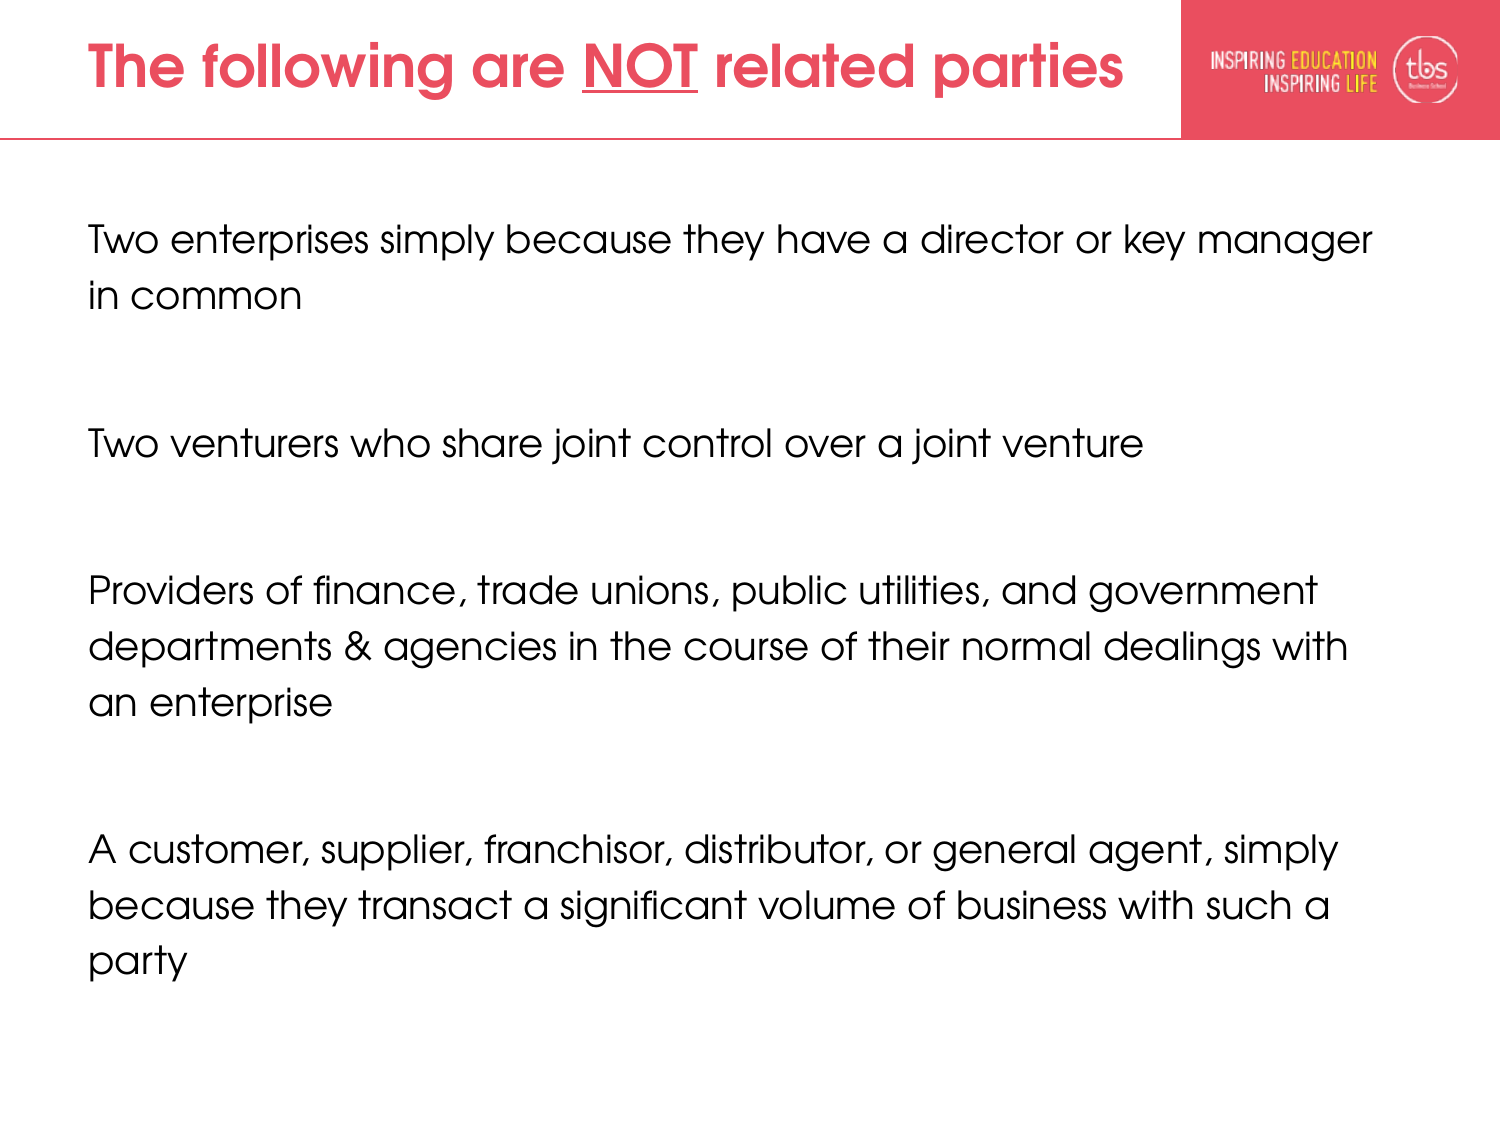

# The following are NOT related parties
Two enterprises simply because they have a director or key manager in common

Two venturers who share joint control over a joint venture

Providers of finance, trade unions, public utilities, and government departments & agencies in the course of their normal dealings with an enterprise

A customer, supplier, franchisor, distributor, or general agent, simply because they transact a significant volume of business with such a party